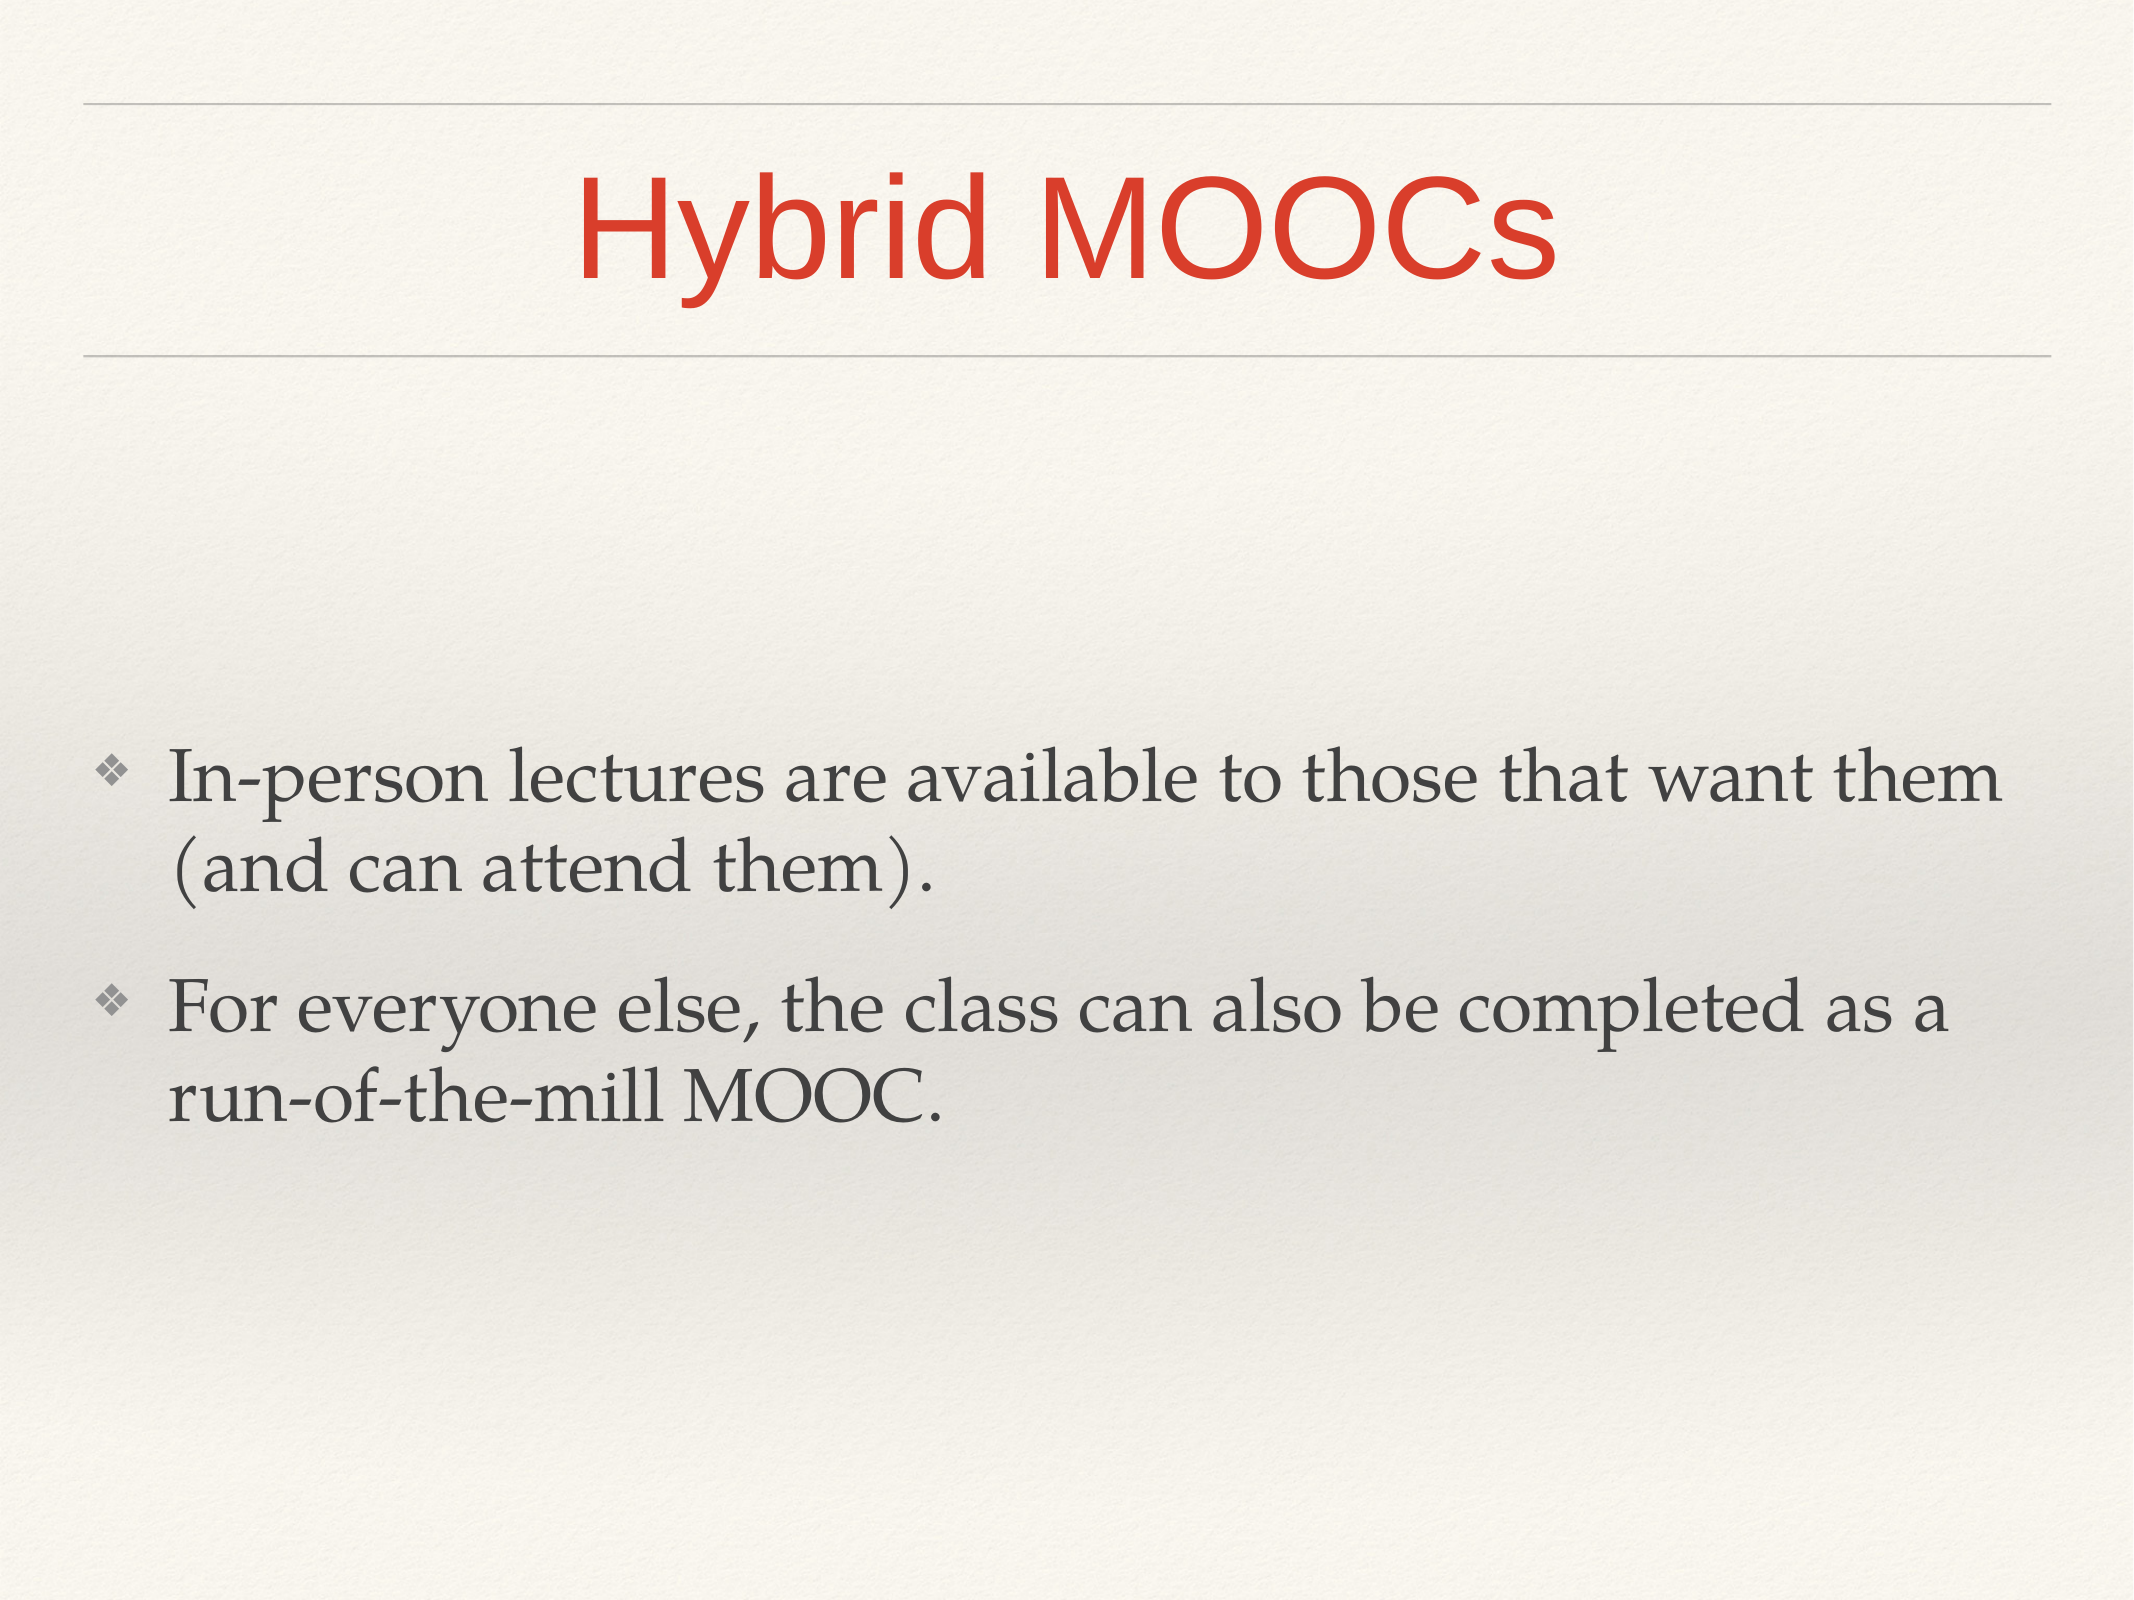

# Hybrid MOOCs
In-person lectures are available to those that want them (and can attend them).
For everyone else, the class can also be completed as a run-of-the-mill MOOC.